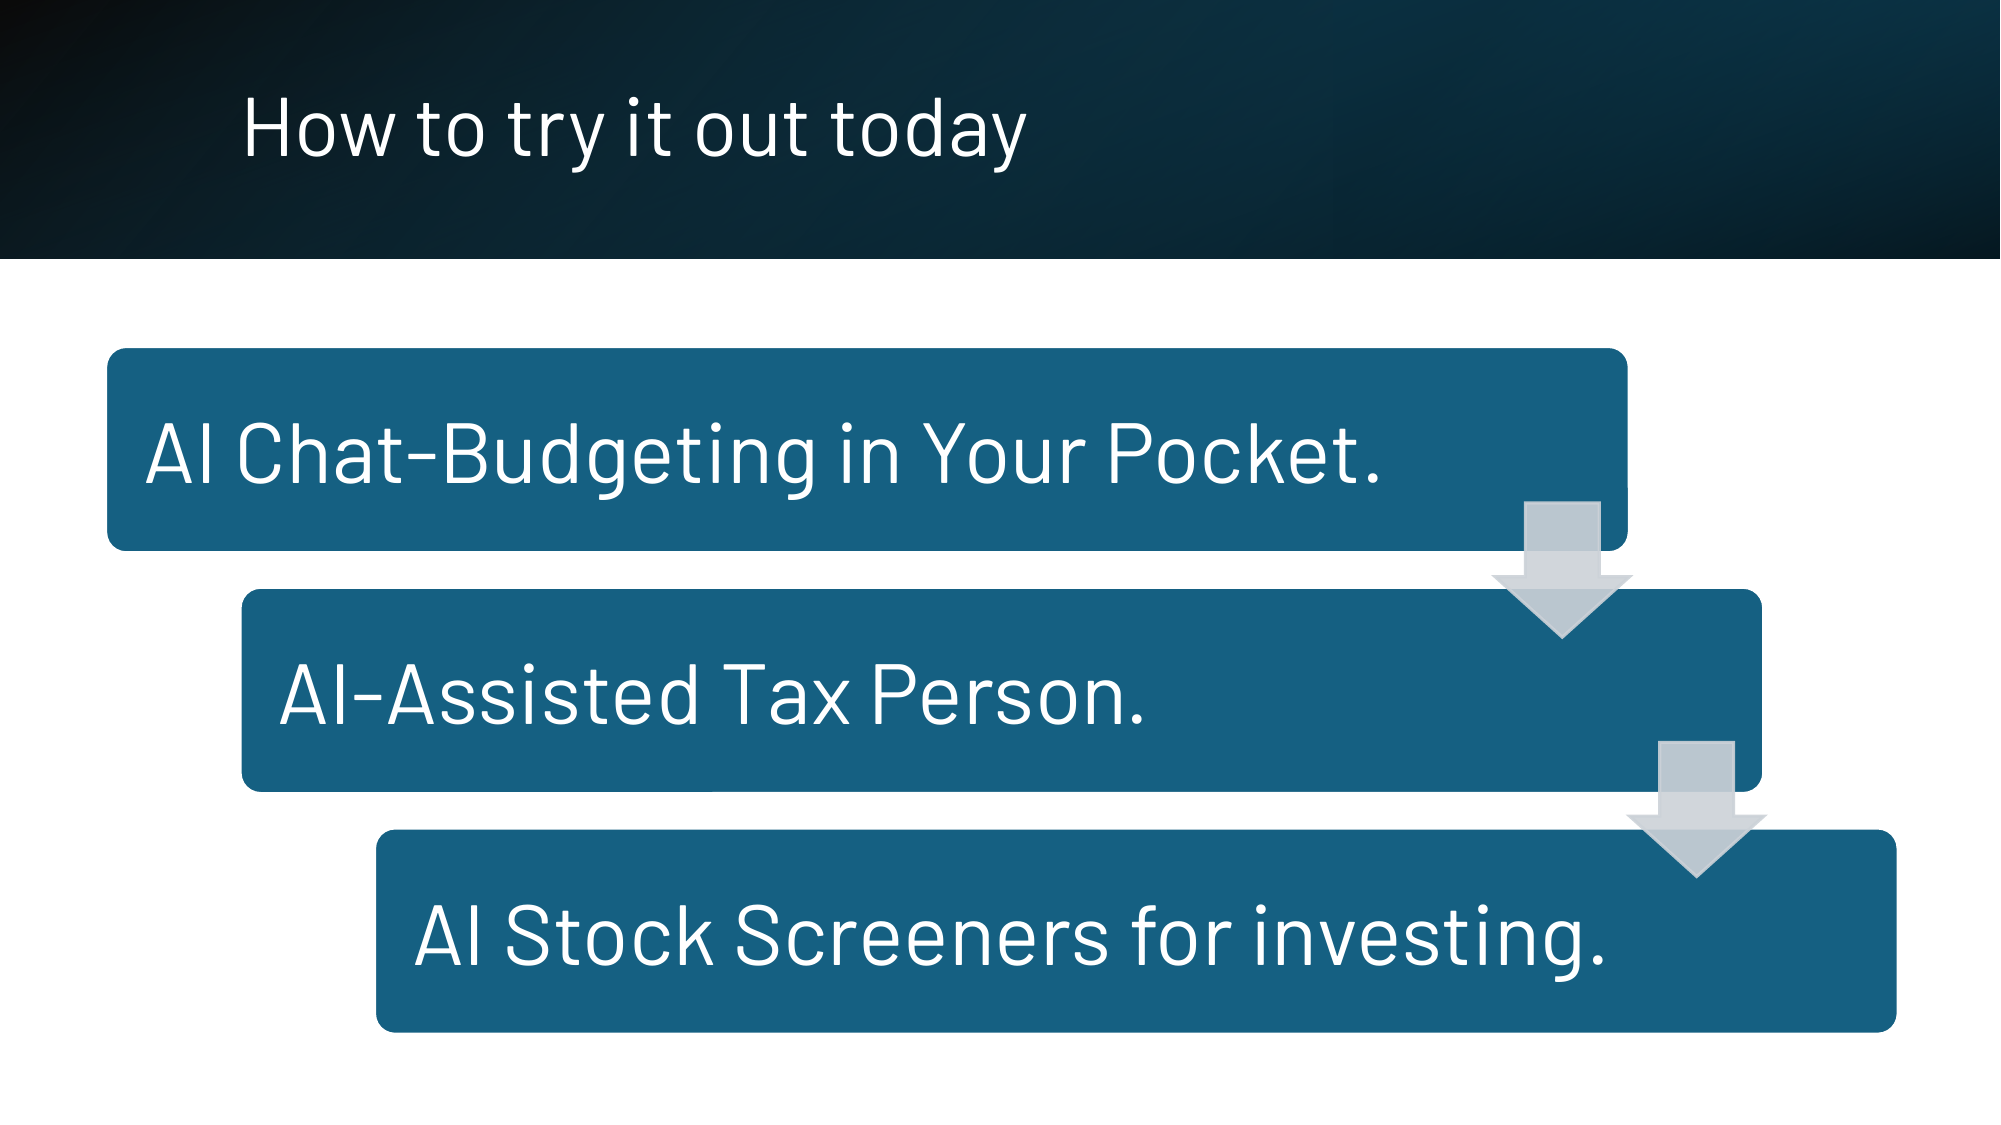

# How to try it out today
AI Chat-Budgeting in Your Pocket.
AI-Assisted Tax Person.
AI Stock Screeners for investing.